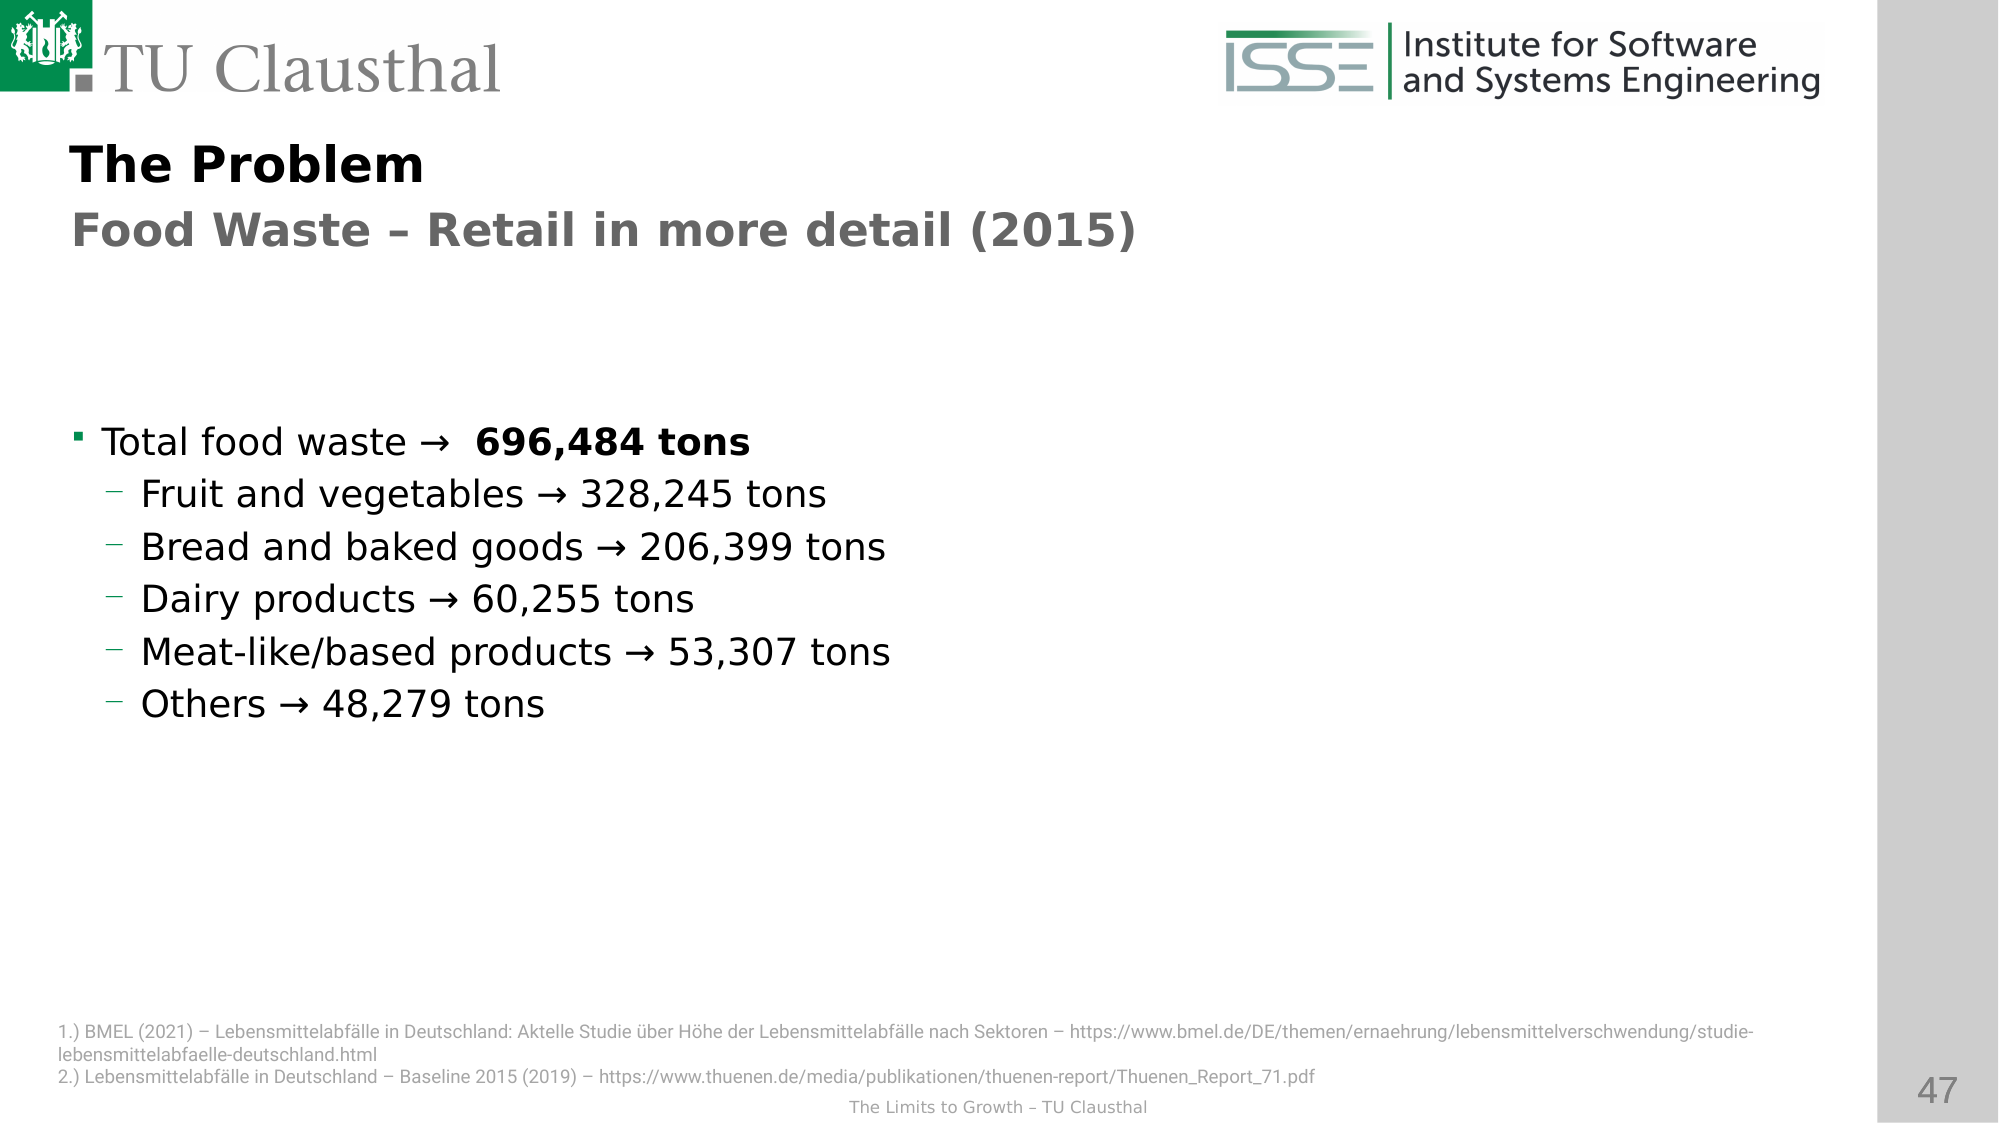

The Problem
Food Waste – Retail in more detail (2015)

Total food waste →  696,484 tons
Fruit and vegetables → 328,245 tons
Bread and baked goods → 206,399 tons
Dairy products → 60,255 tons
Meat-like/based products → 53,307 tons
Others → 48,279 tons

Where is the difference between the 0.5 million tons on the previous slide and the 696,484 tons on this slide coming from? → donated food (Tafel Deutschland e.V.)
1.) BMEL (2021) – Lebensmittelabfälle in Deutschland: Aktelle Studie über Höhe der Lebensmittelabfälle nach Sektoren – https://www.bmel.de/DE/themen/ernaehrung/lebensmittelverschwendung/studie-lebensmittelabfaelle-deutschland.html
2.) Lebensmittelabfälle in Deutschland – Baseline 2015 (2019) – https://www.thuenen.de/media/publikationen/thuenen-report/Thuenen_Report_71.pdf